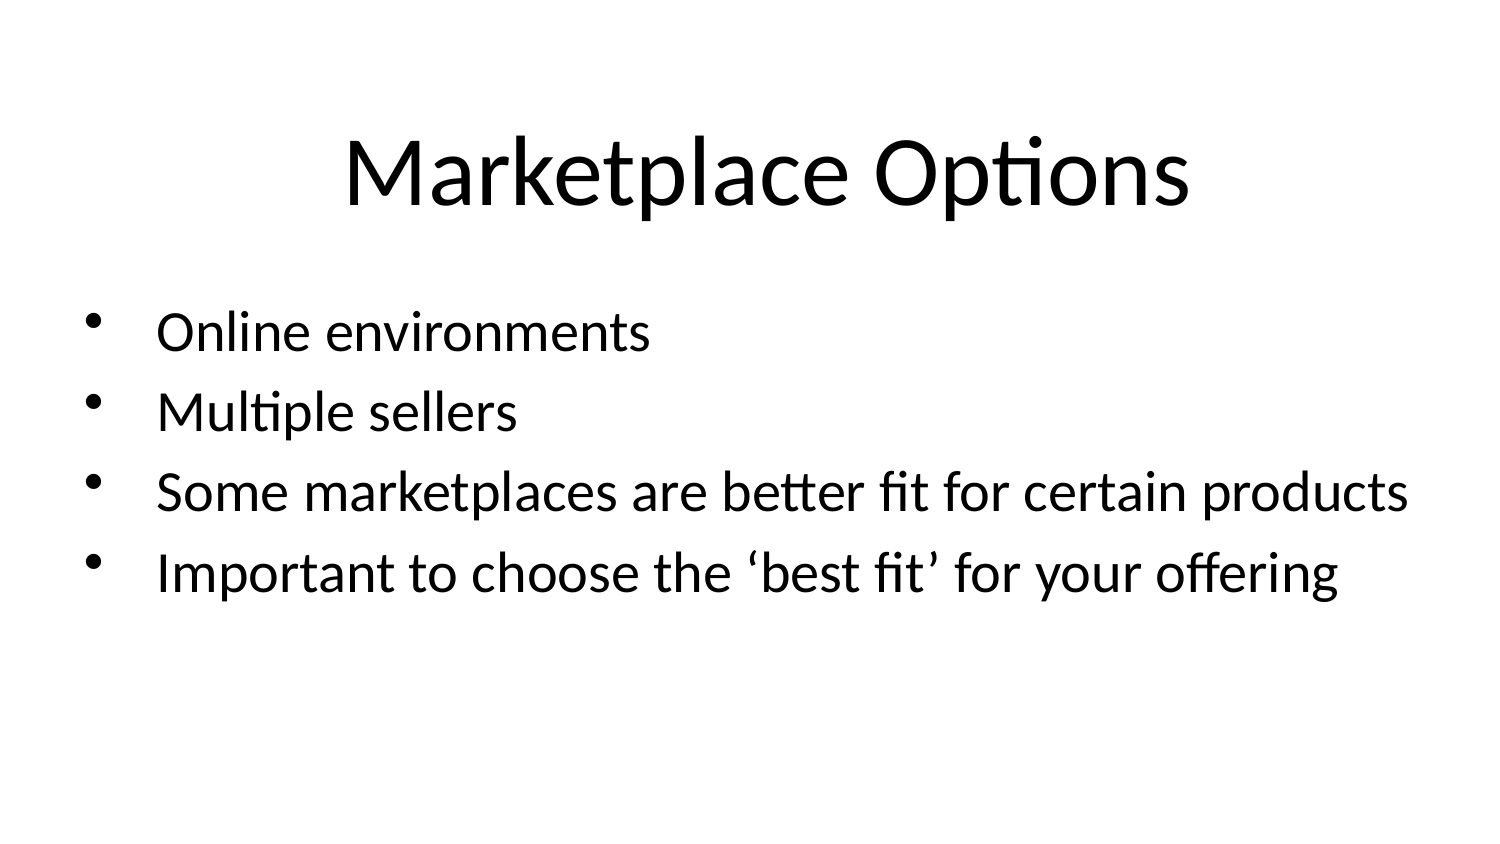

Marketplace Options
Online environments
Multiple sellers
Some marketplaces are better fit for certain products
Important to choose the ‘best fit’ for your offering